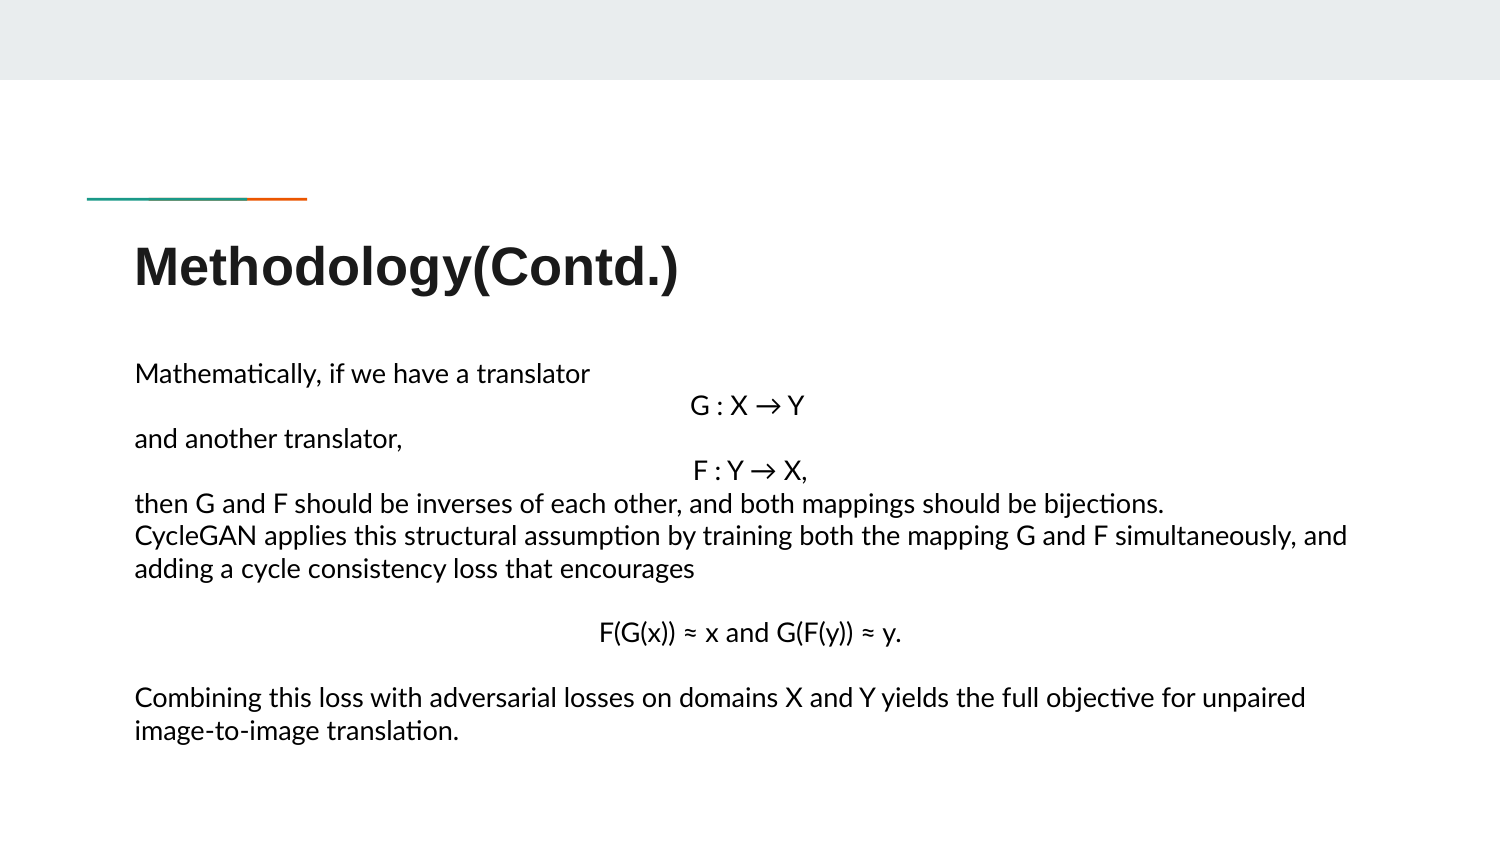

# Methodology(Contd.)
Mathematically, if we have a translator
G : X → Y
and another translator,
F : Y → X,
then G and F should be inverses of each other, and both mappings should be bijections.
CycleGAN applies this structural assumption by training both the mapping G and F simultaneously, and adding a cycle consistency loss that encourages

 F(G(x)) ≈ x and G(F(y)) ≈ y.

Combining this loss with adversarial losses on domains X and Y yields the full objective for unpaired image-to-image translation.